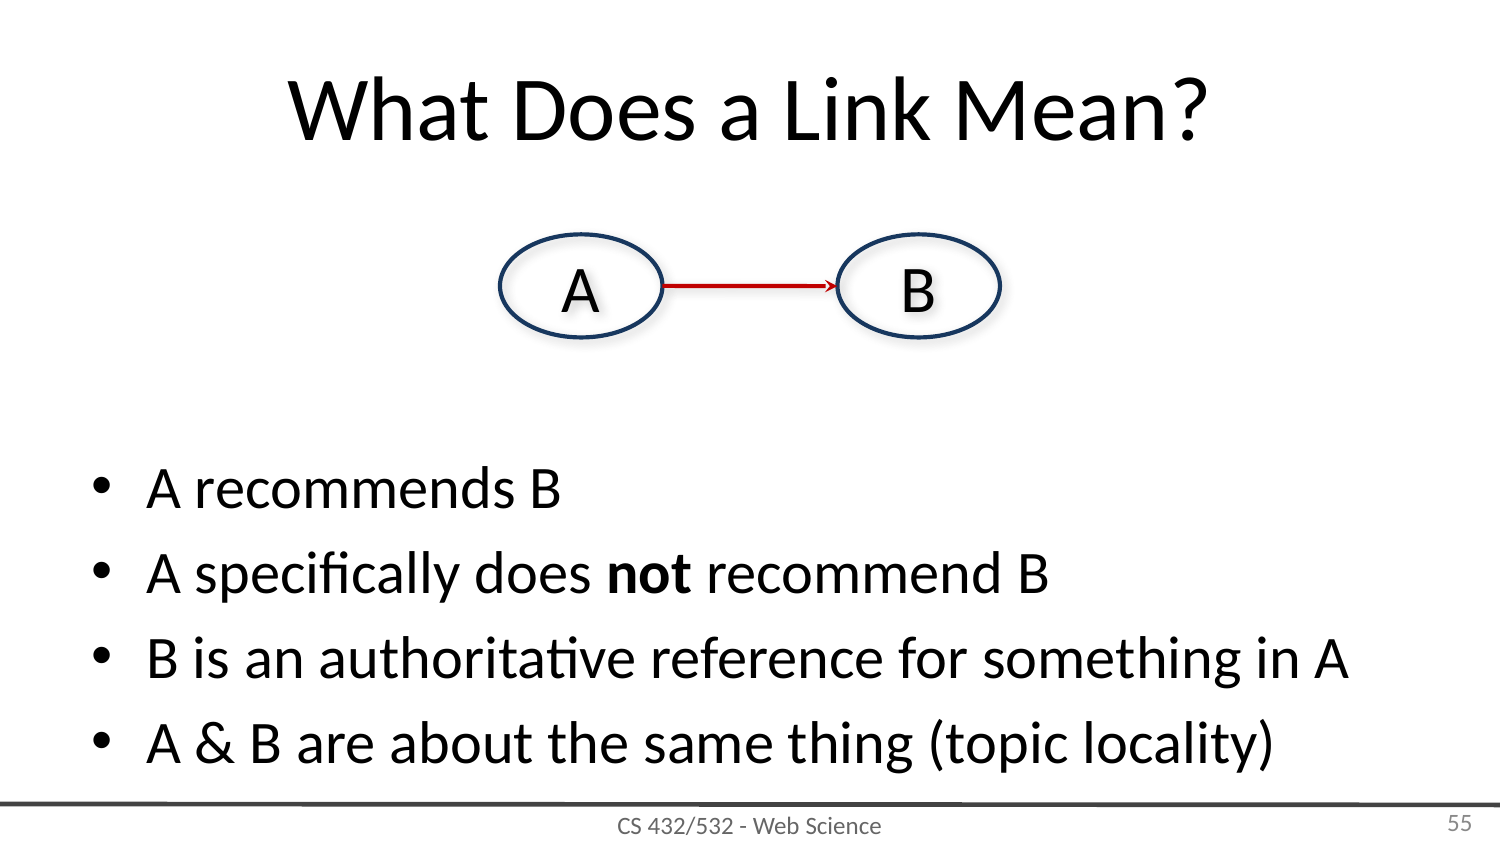

What Does a Link Mean?
A
B
A recommends B
A specifically does not recommend B
B is an authoritative reference for something in A
A & B are about the same thing (topic locality)

55